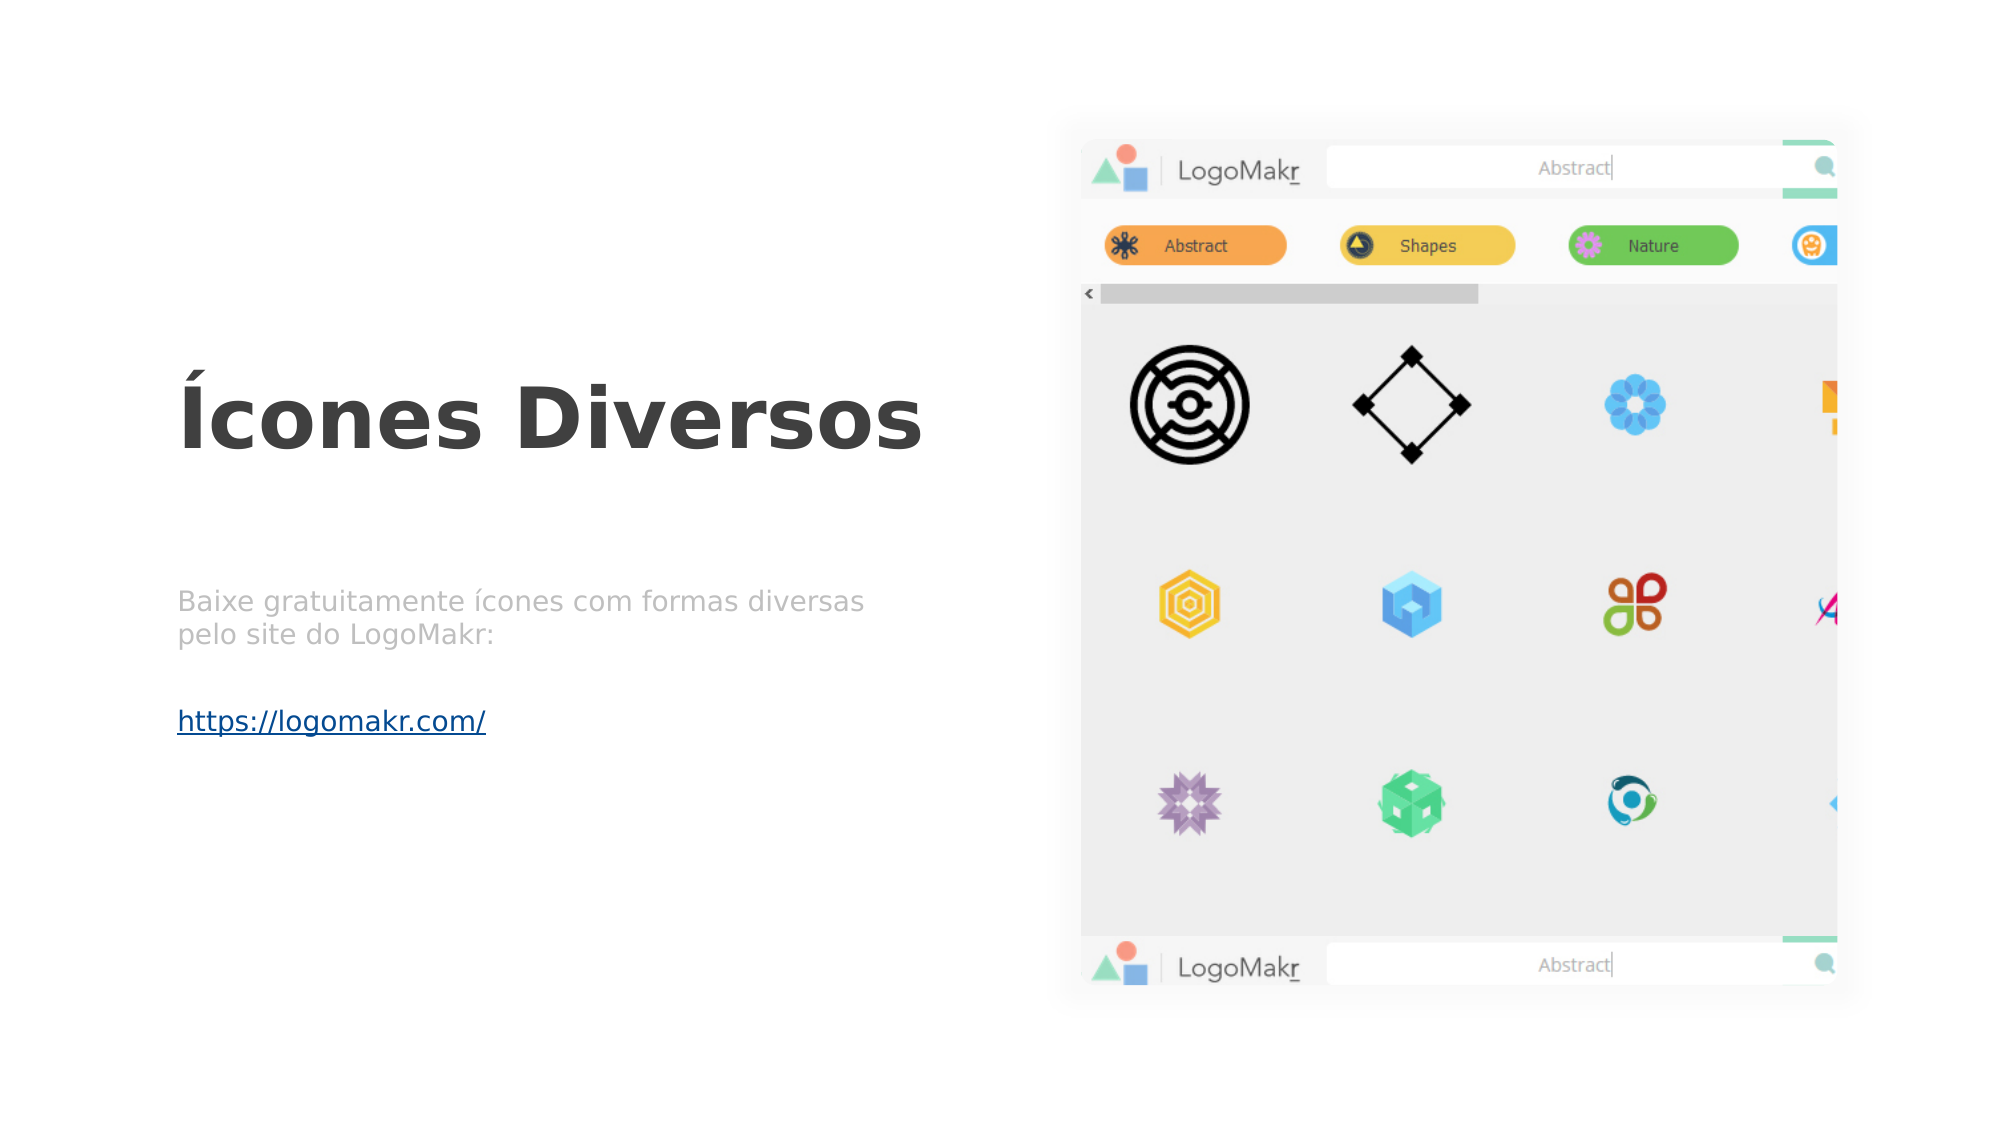

Ícones Diversos
Baixe gratuitamente ícones com formas diversas pelo site do LogoMakr:

https://logomakr.com/